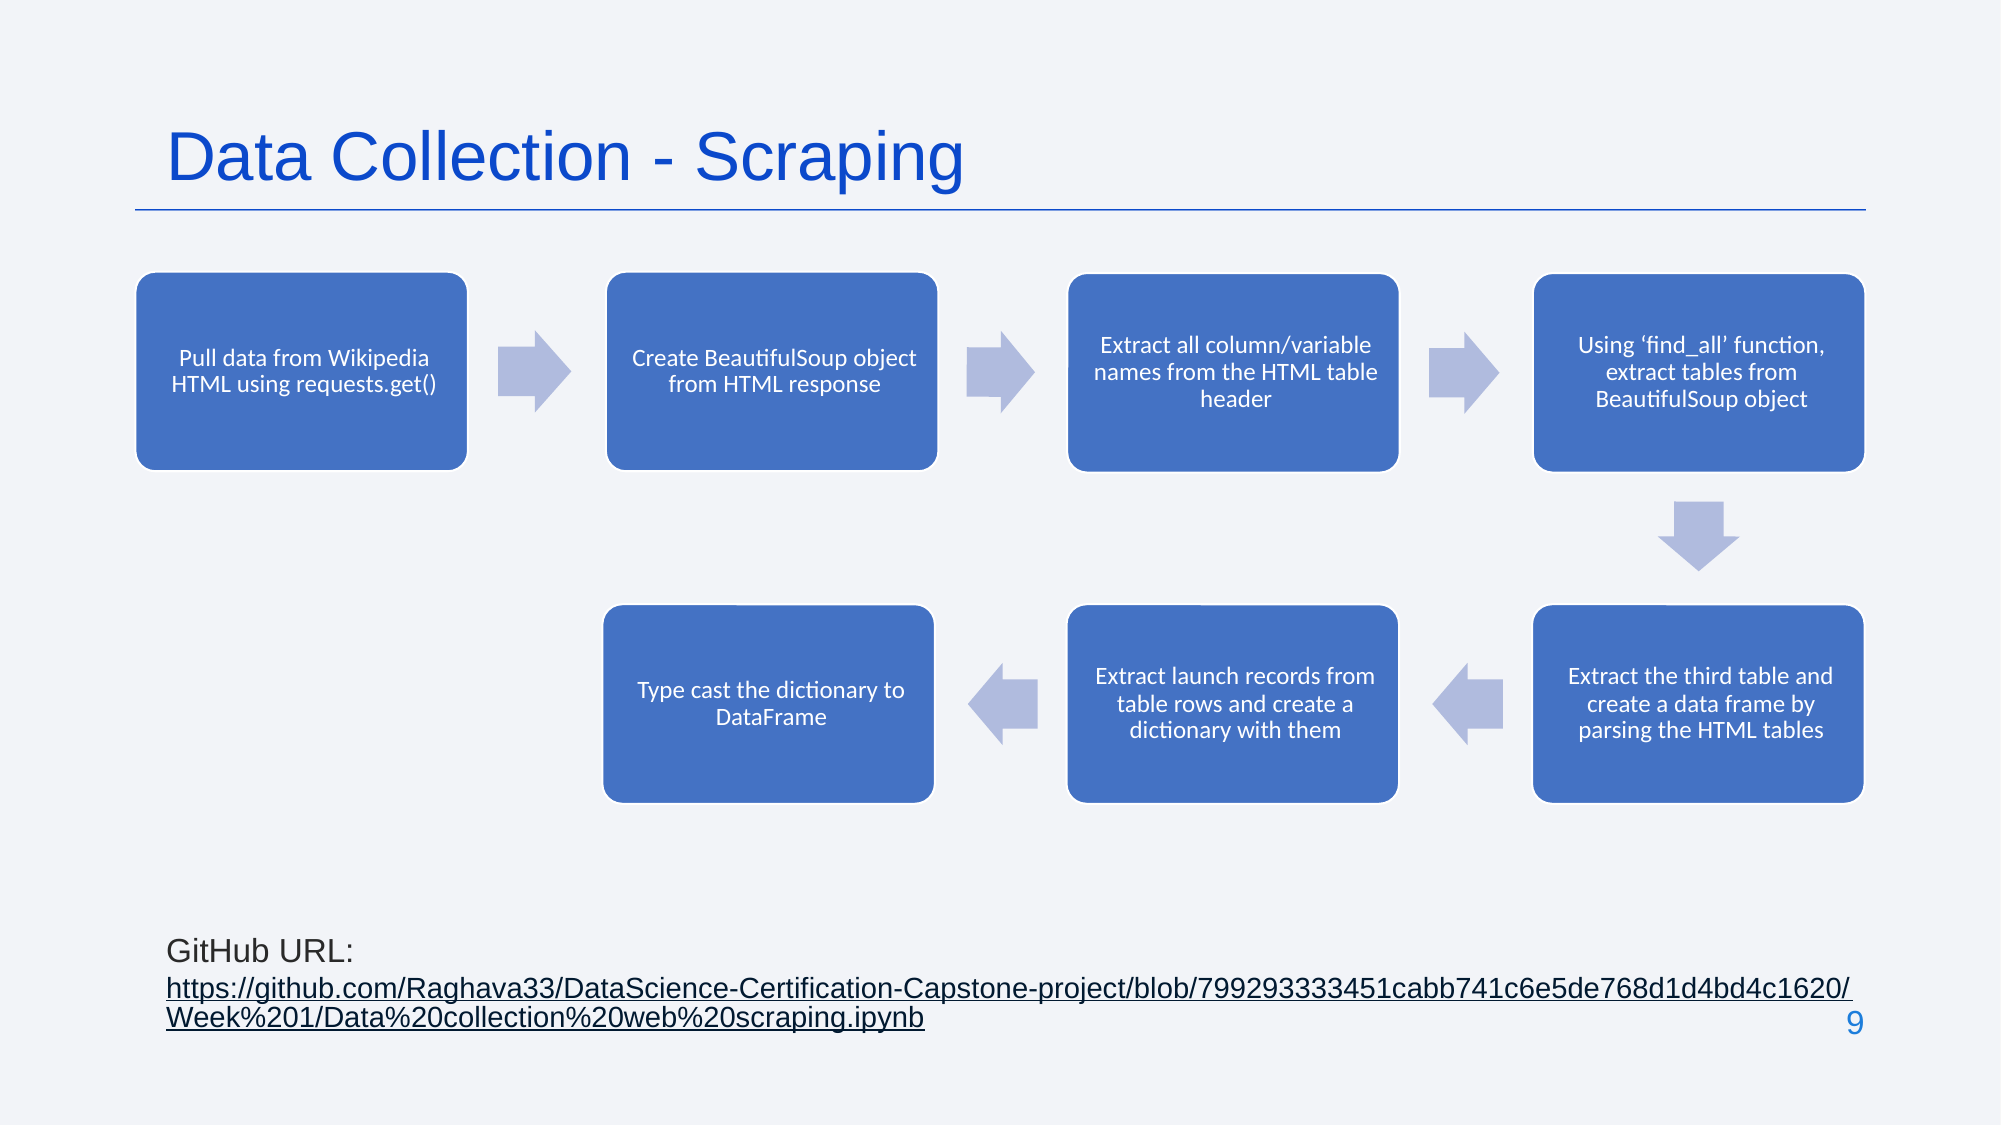

Data Collection - Scraping
Pull data from Wikipedia HTML using requests.get()

Create BeautifulSoup object from HTML response

Extract all column/variable names from the HTML table header

Using ‘find_all’ function, extract tables from BeautifulSoup object

Extract the third table and create a data frame by parsing the HTML tables

Extract launch records from table rows and create a dictionary with them

Type cast the dictionary to DataFrame
GitHub URL: https://github.com/Raghava33/DataScience-Certification-Capstone-project/blob/799293333451cabb741c6e5de768d1d4bd4c1620/Week%201/Data%20collection%20web%20scraping.ipynb
9